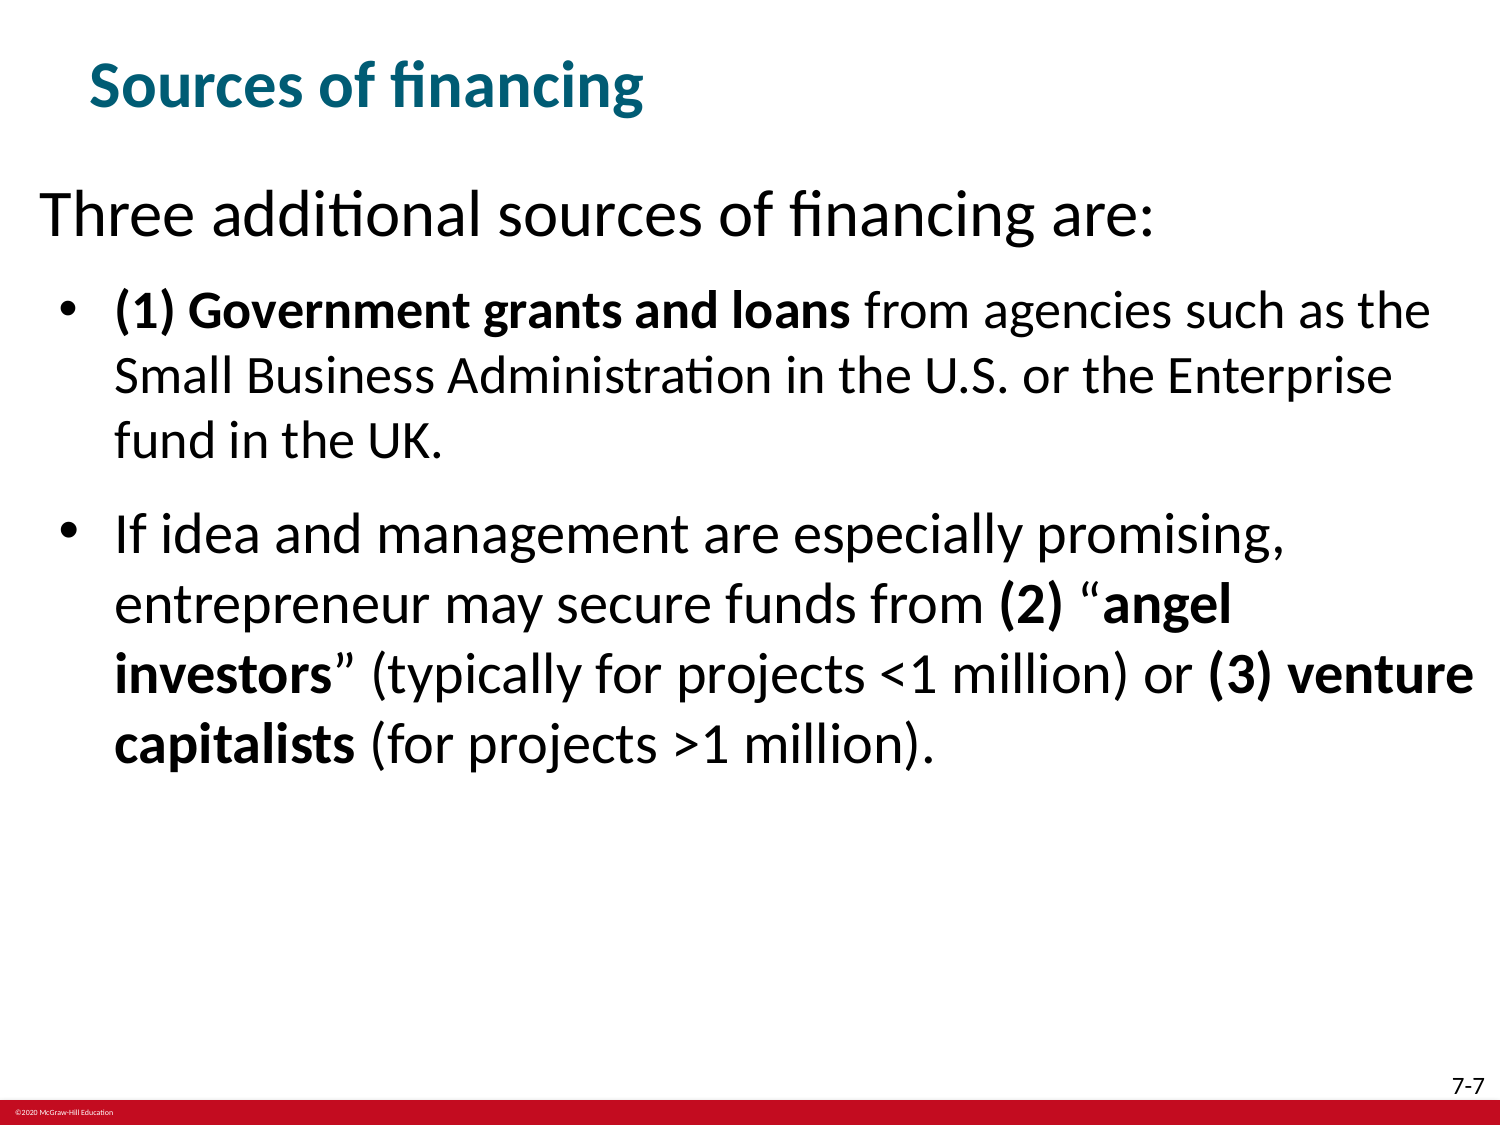

# Sources of financing
Three additional sources of financing are:
(1) Government grants and loans from agencies such as the Small Business Administration in the U.S. or the Enterprise fund in the UK.
If idea and management are especially promising, entrepreneur may secure funds from (2) “angel investors” (typically for projects <1 million) or (3) venture capitalists (for projects >1 million).